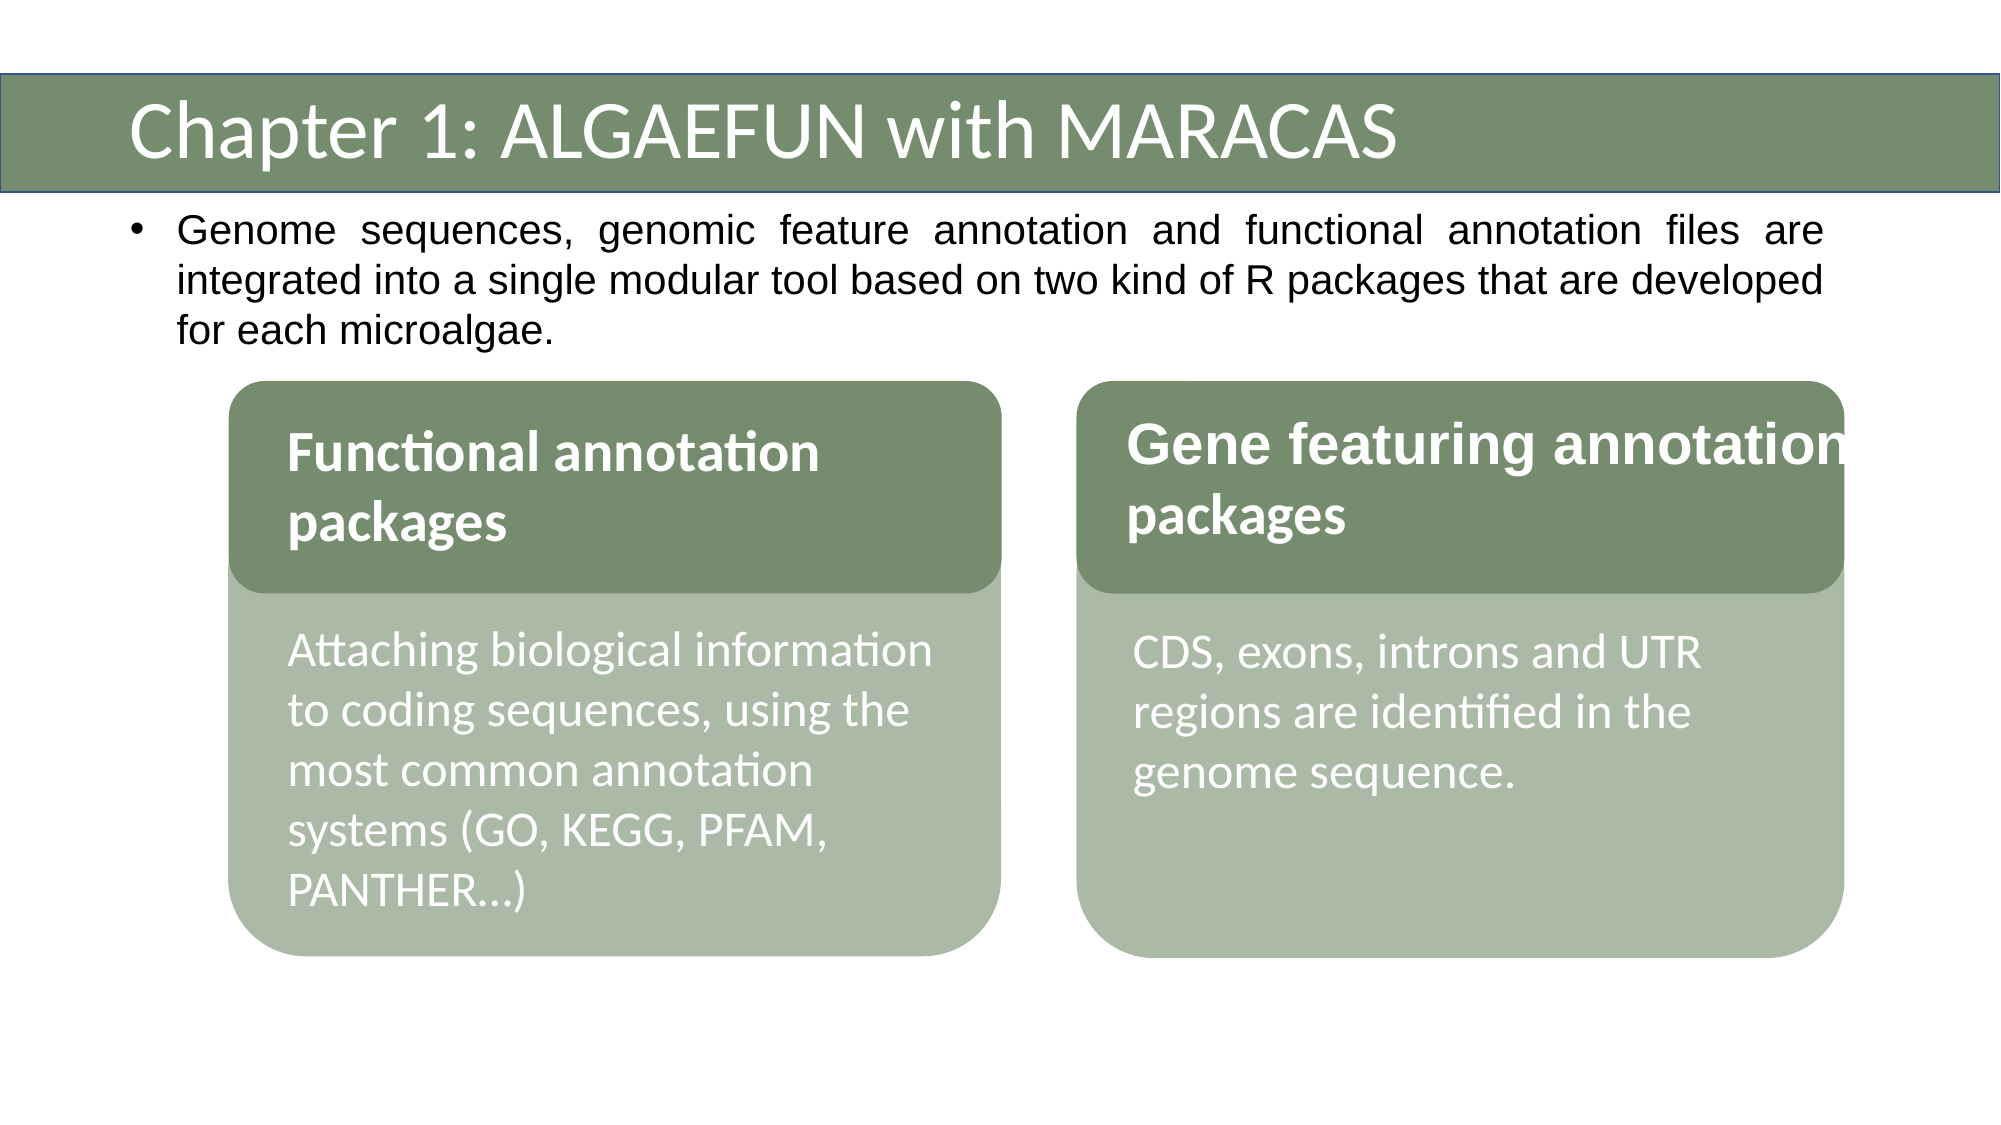

Chapter 1: ALGAEFUN with MARACAS

Genome sequences, genomic feature annotation and functional annotation files are integrated into a single modular tool based on two kind of R packages that are developed for each microalgae.

Gene featuring annotation packages
Functional annotation packages

Attaching biological information to coding sequences, using the most common annotation systems (GO, KEGG, PFAM, PANTHER…)
CDS, exons, introns and UTR regions are identified in the genome sequence.